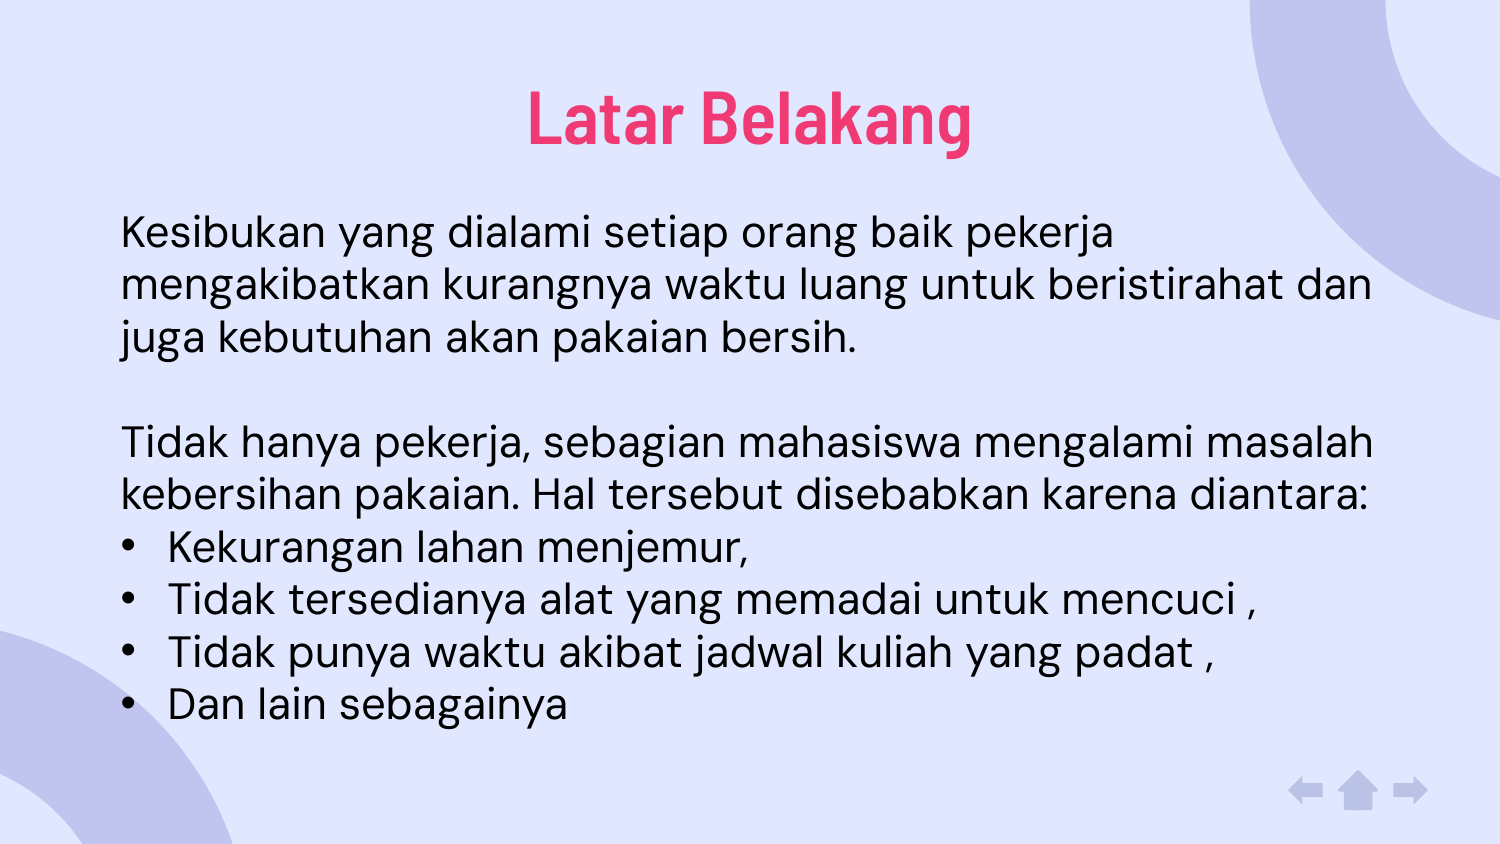

# Latar Belakang
Kesibukan yang dialami setiap orang baik pekerja mengakibatkan kurangnya waktu luang untuk beristirahat dan juga kebutuhan akan pakaian bersih.

Tidak hanya pekerja, sebagian mahasiswa mengalami masalah kebersihan pakaian. Hal tersebut disebabkan karena diantara:
Kekurangan lahan menjemur,
Tidak tersedianya alat yang memadai untuk mencuci ,
Tidak punya waktu akibat jadwal kuliah yang padat ,
Dan lain sebagainya